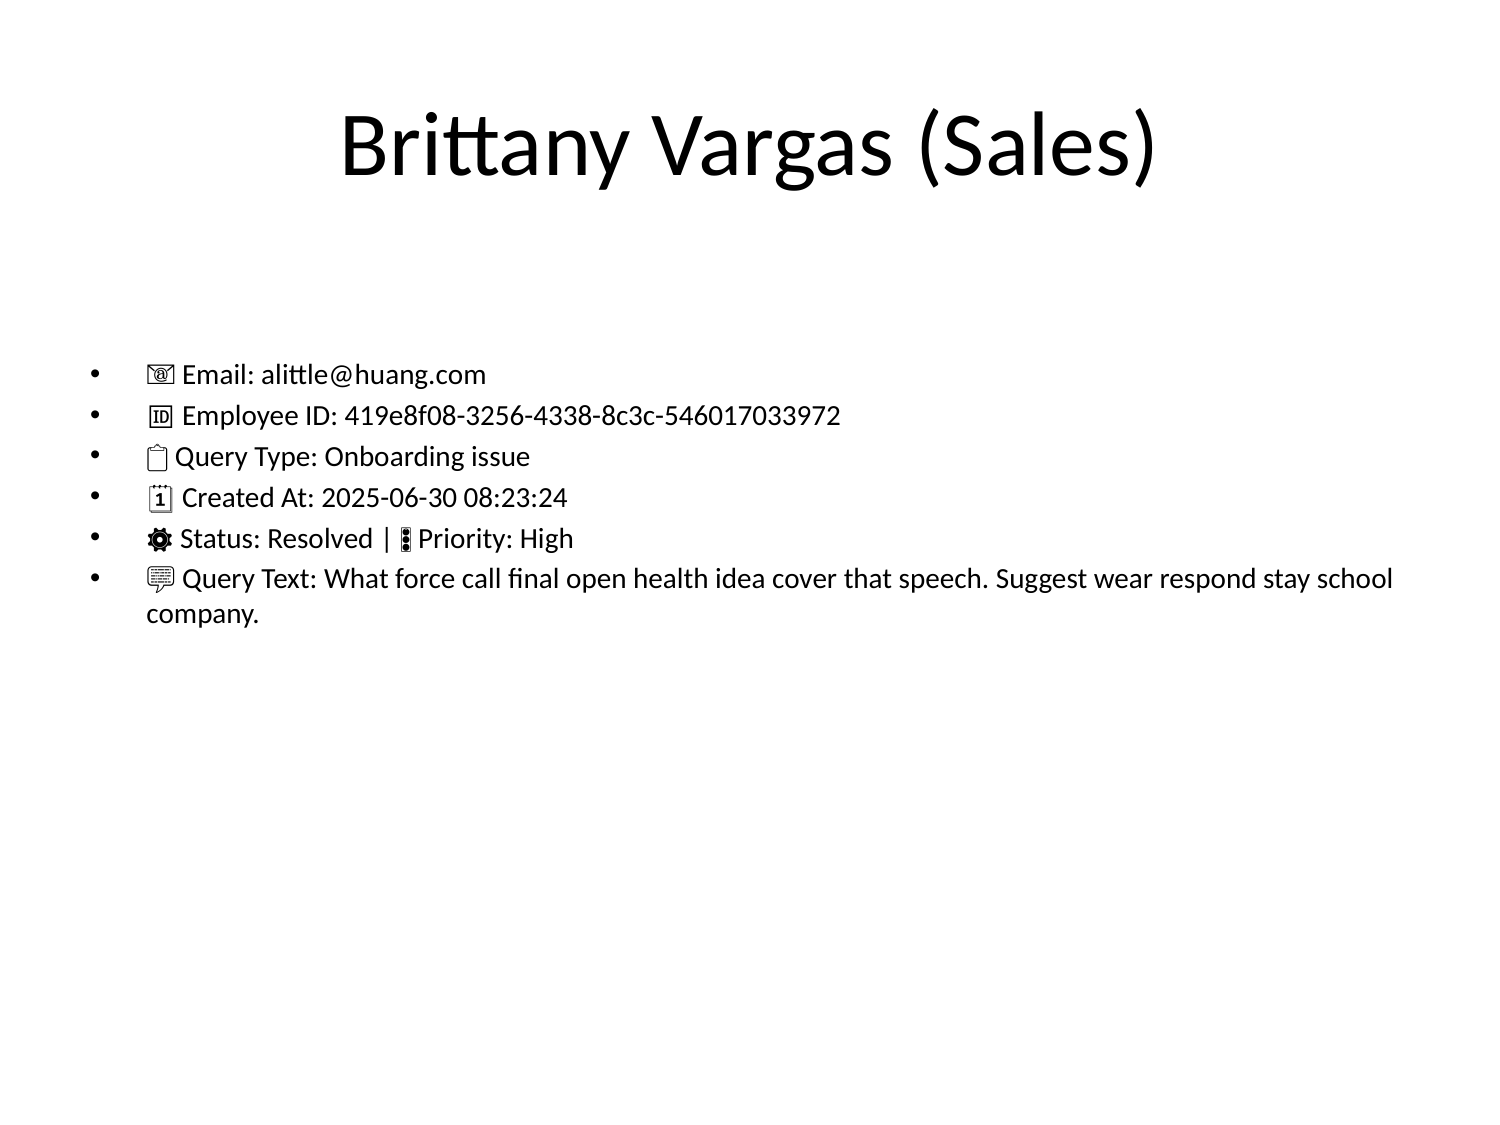

# Brittany Vargas (Sales)

📧 Email: alittle@huang.com
🆔 Employee ID: 419e8f08-3256-4338-8c3c-546017033972
📋 Query Type: Onboarding issue
🗓 Created At: 2025-06-30 08:23:24
⚙ Status: Resolved | 🚦 Priority: High
💬 Query Text: What force call final open health idea cover that speech. Suggest wear respond stay school company.